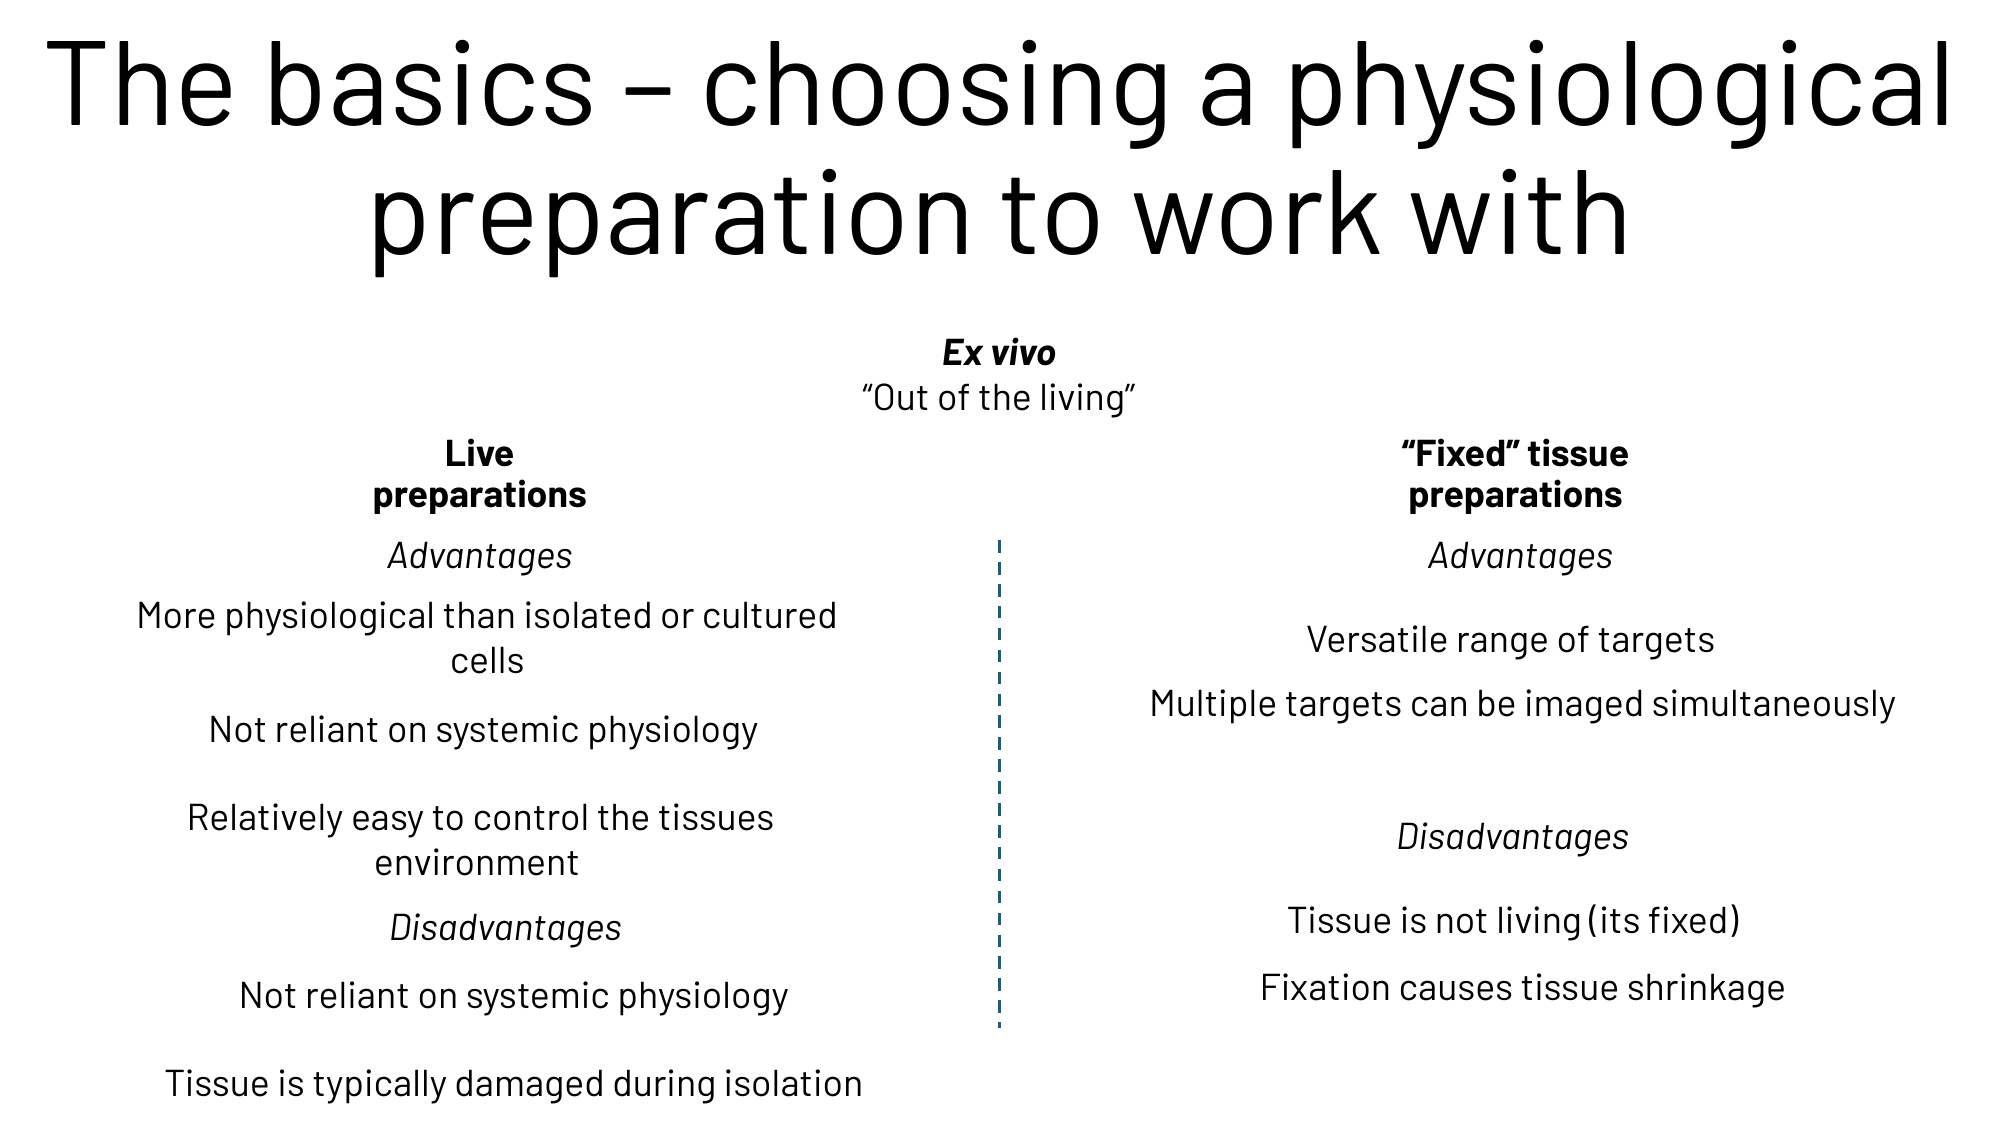

# The basics – choosing a physiological preparation to work with
Ex vivo
“Out of the living”
Live preparations
“Fixed” tissue preparations
Advantages
Advantages
More physiological than isolated or cultured cells
Versatile range of targets
Multiple targets can be imaged simultaneously
Not reliant on systemic physiology
Relatively easy to control the tissues environment
Disadvantages
Tissue is not living (its fixed)
Disadvantages
Fixation causes tissue shrinkage
Not reliant on systemic physiology
Tissue is typically damaged during isolation